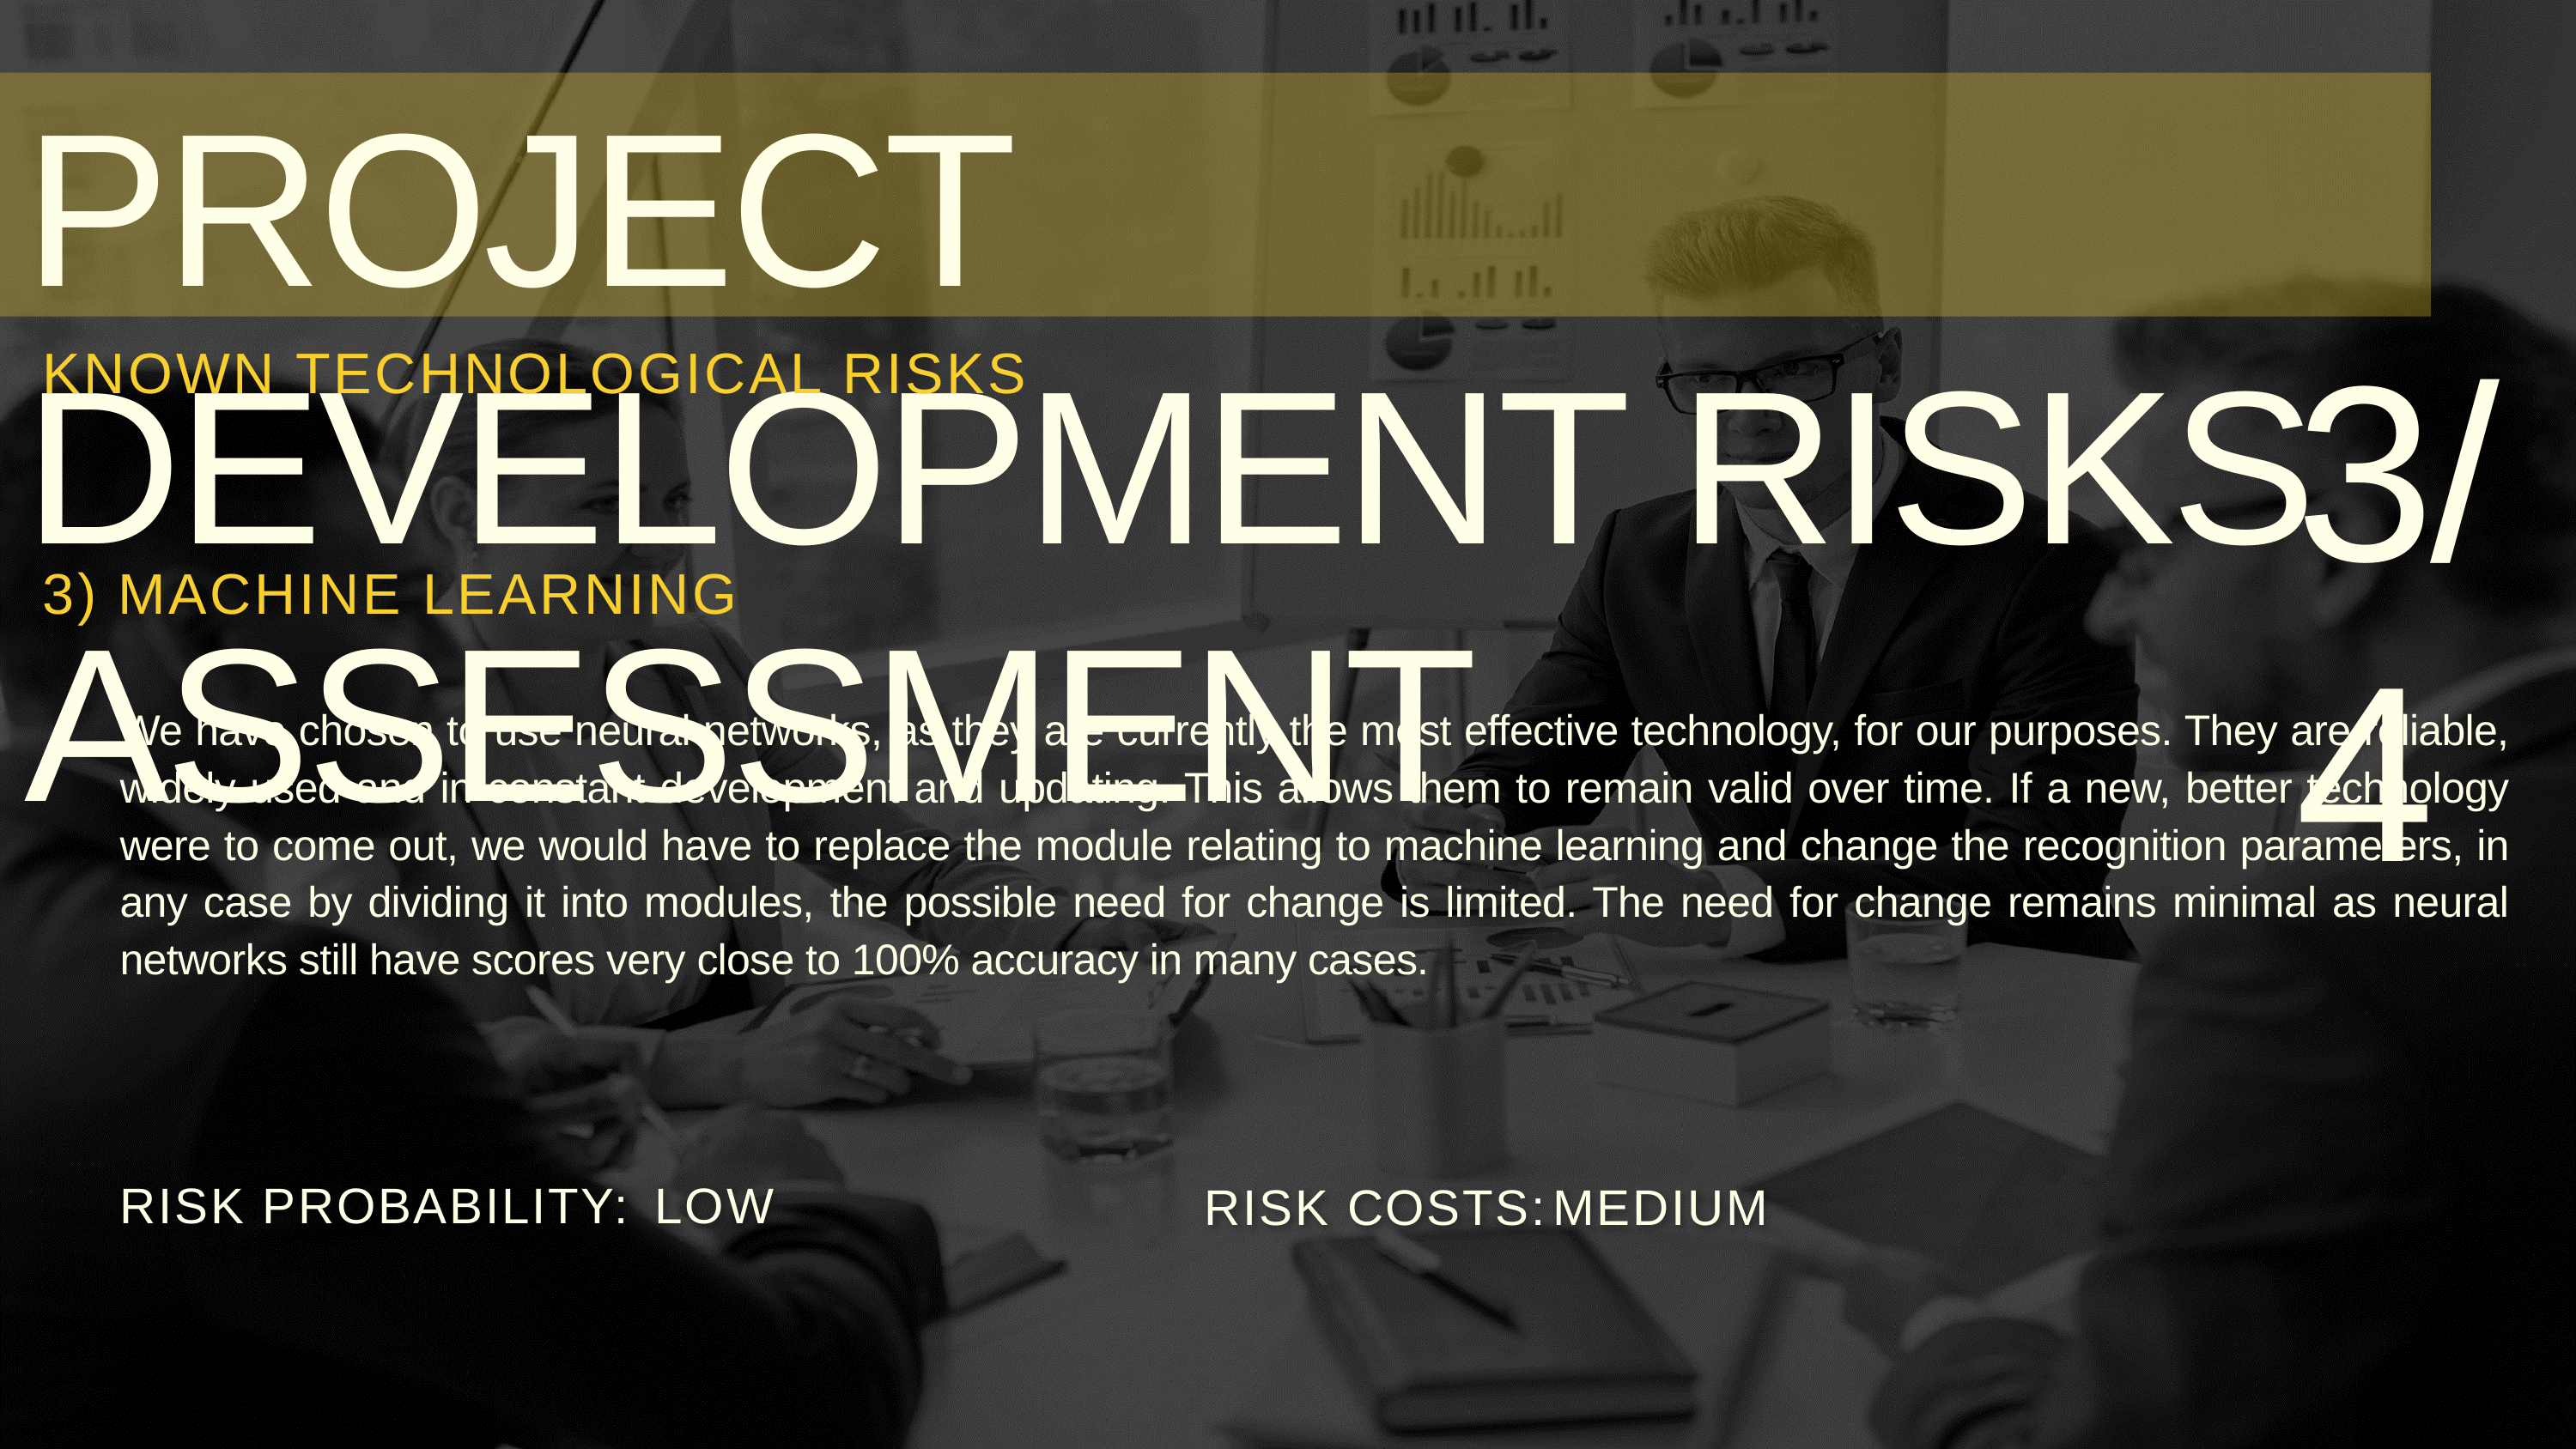

PROJECT DEVELOPMENT RISKS ASSESSMENT
3/4
KNOWN TECHNOLOGICAL RISKS

3) MACHINE LEARNING
We have chosen to use neural networks, as they are currently the most effective technology, for our purposes. They are reliable, widely used and in constant development and updating. This allows them to remain valid over time. If a new, better technology were to come out, we would have to replace the module relating to machine learning and change the recognition parameters, in any case by dividing it into modules, the possible need for change is limited. The need for change remains minimal as neural networks still have scores very close to 100% accuracy in many cases.
RISK PROBABILITY:
LOW
RISK COSTS:
MEDIUM